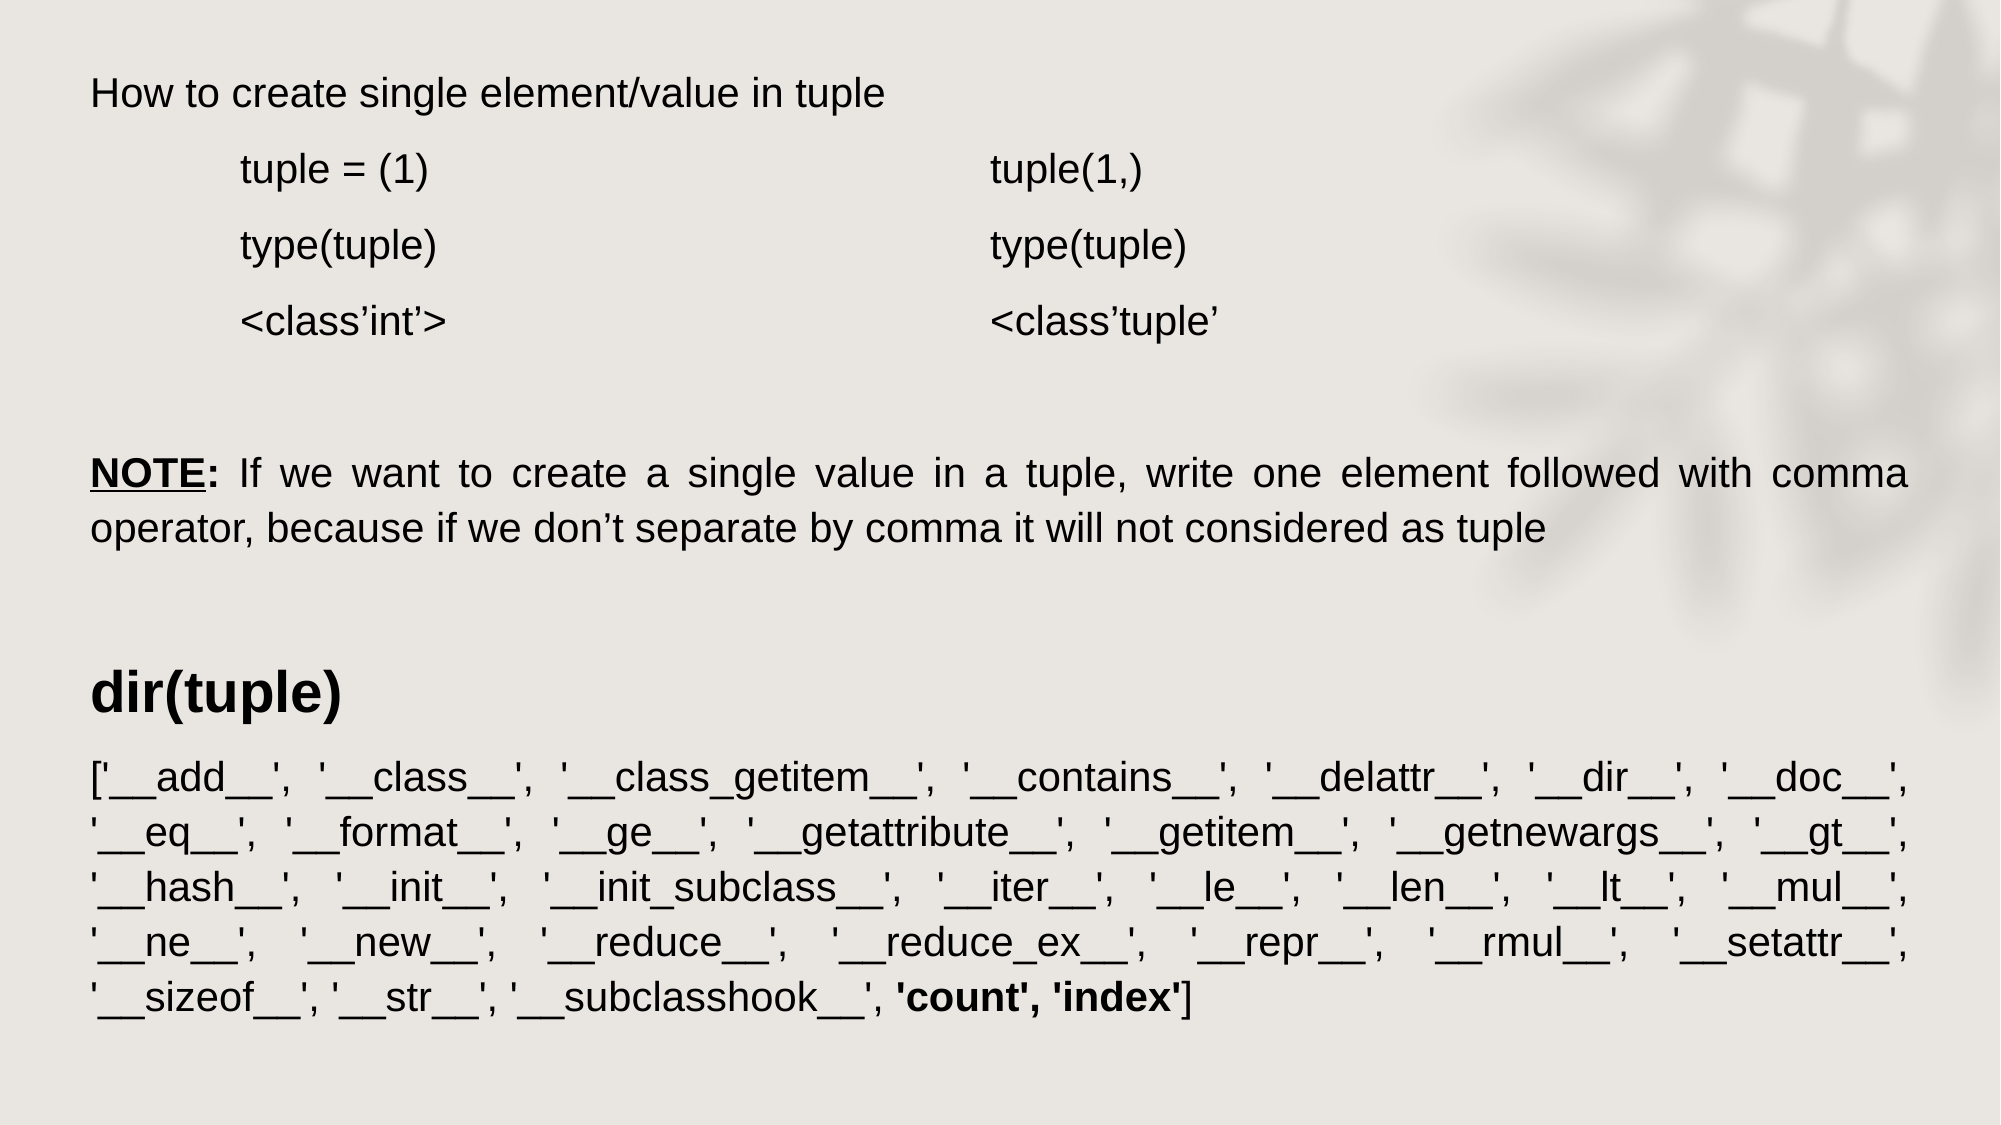

How to create single element/value in tuple
	tuple = (1)				tuple(1,)
	type(tuple)				type(tuple)
	<class’int’>				<class’tuple’

NOTE: If we want to create a single value in a tuple, write one element followed with comma operator, because if we don’t separate by comma it will not considered as tuple

dir(tuple)
['__add__', '__class__', '__class_getitem__', '__contains__', '__delattr__', '__dir__', '__doc__', '__eq__', '__format__', '__ge__', '__getattribute__', '__getitem__', '__getnewargs__', '__gt__', '__hash__', '__init__', '__init_subclass__', '__iter__', '__le__', '__len__', '__lt__', '__mul__', '__ne__', '__new__', '__reduce__', '__reduce_ex__', '__repr__', '__rmul__', '__setattr__', '__sizeof__', '__str__', '__subclasshook__', 'count', 'index']